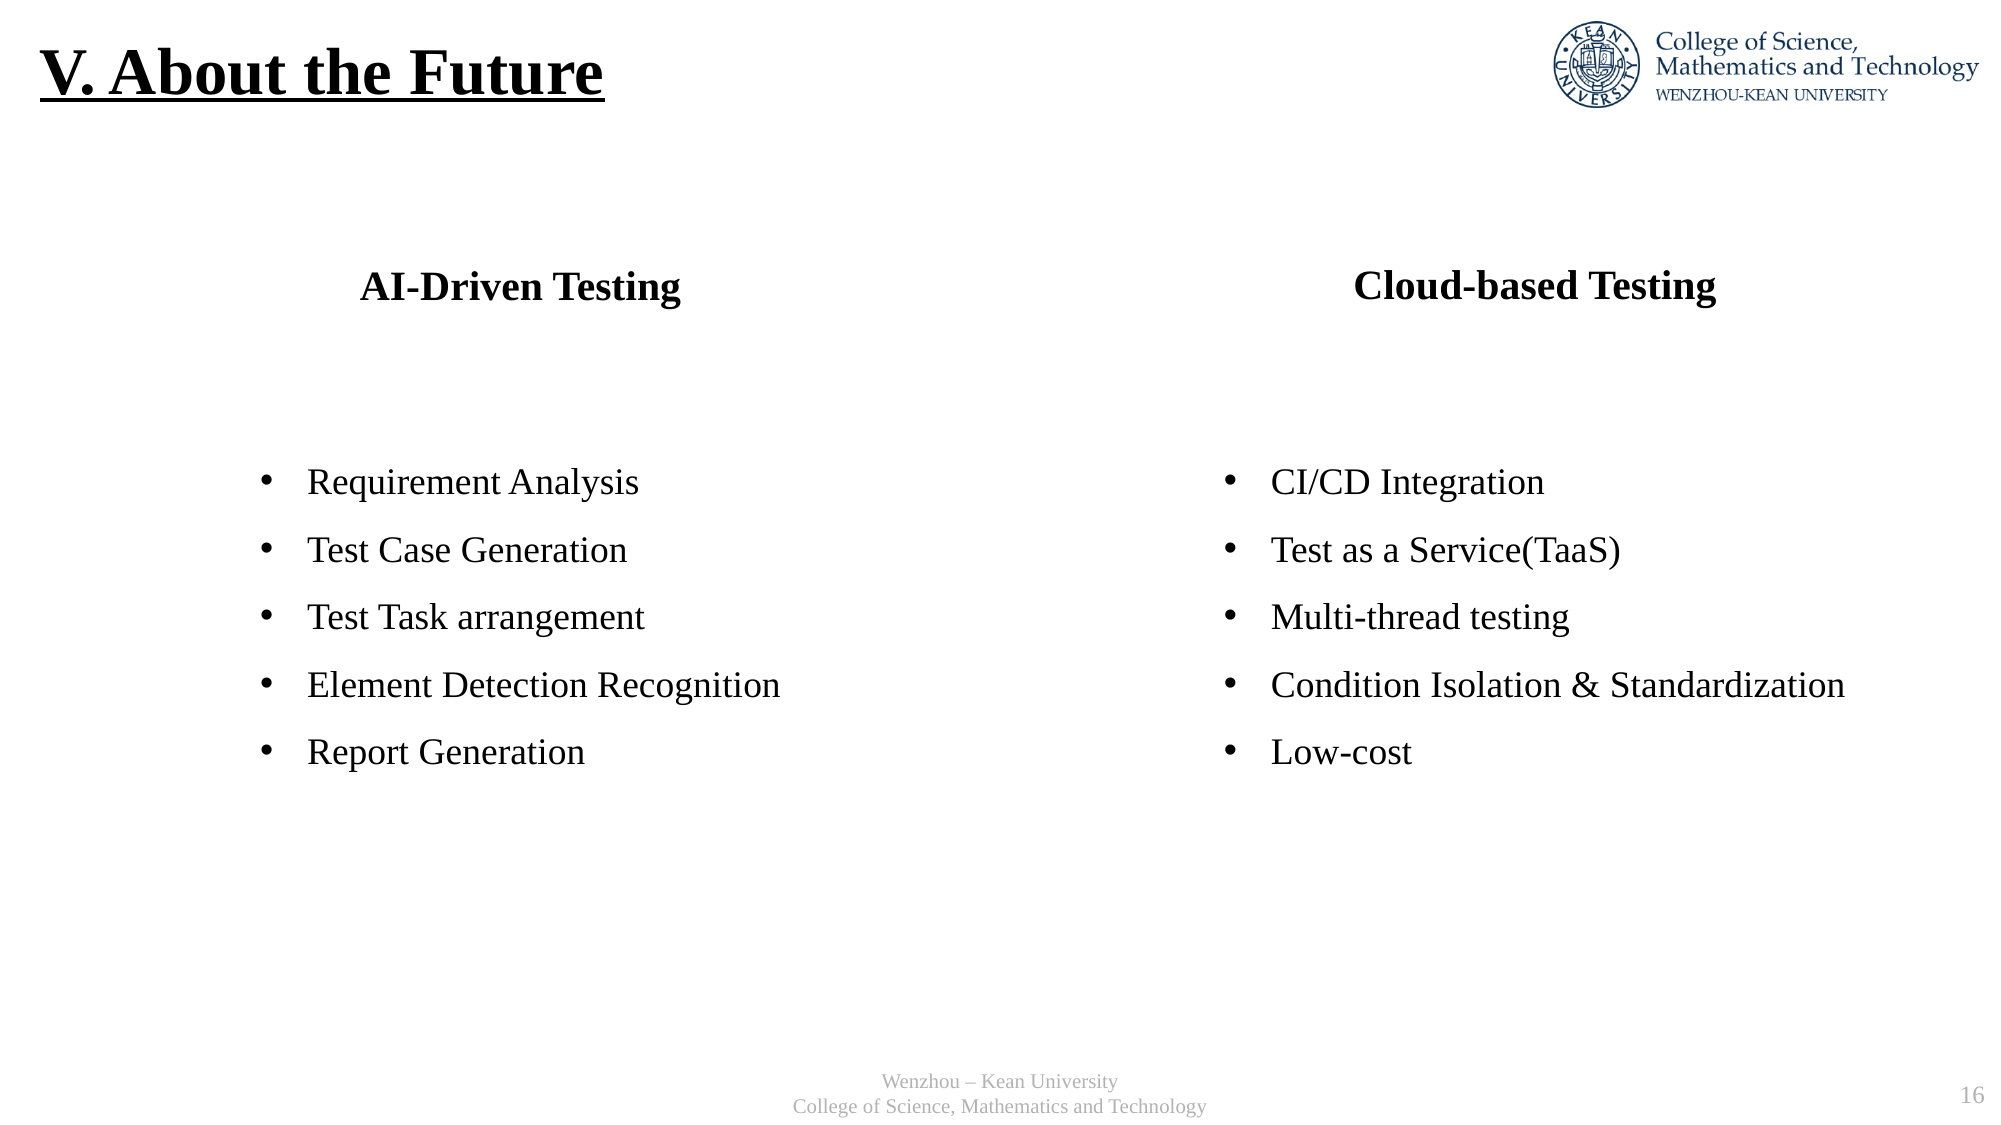

# V. About the Future
Cloud-based Testing
AI-Driven Testing
Requirement Analysis
Test Case Generation
Test Task arrangement
Element Detection Recognition
Report Generation
CI/CD Integration
Test as a Service(TaaS)
Multi-thread testing
Condition Isolation & Standardization
Low-cost
Wenzhou – Kean University
College of Science, Mathematics and Technology
16